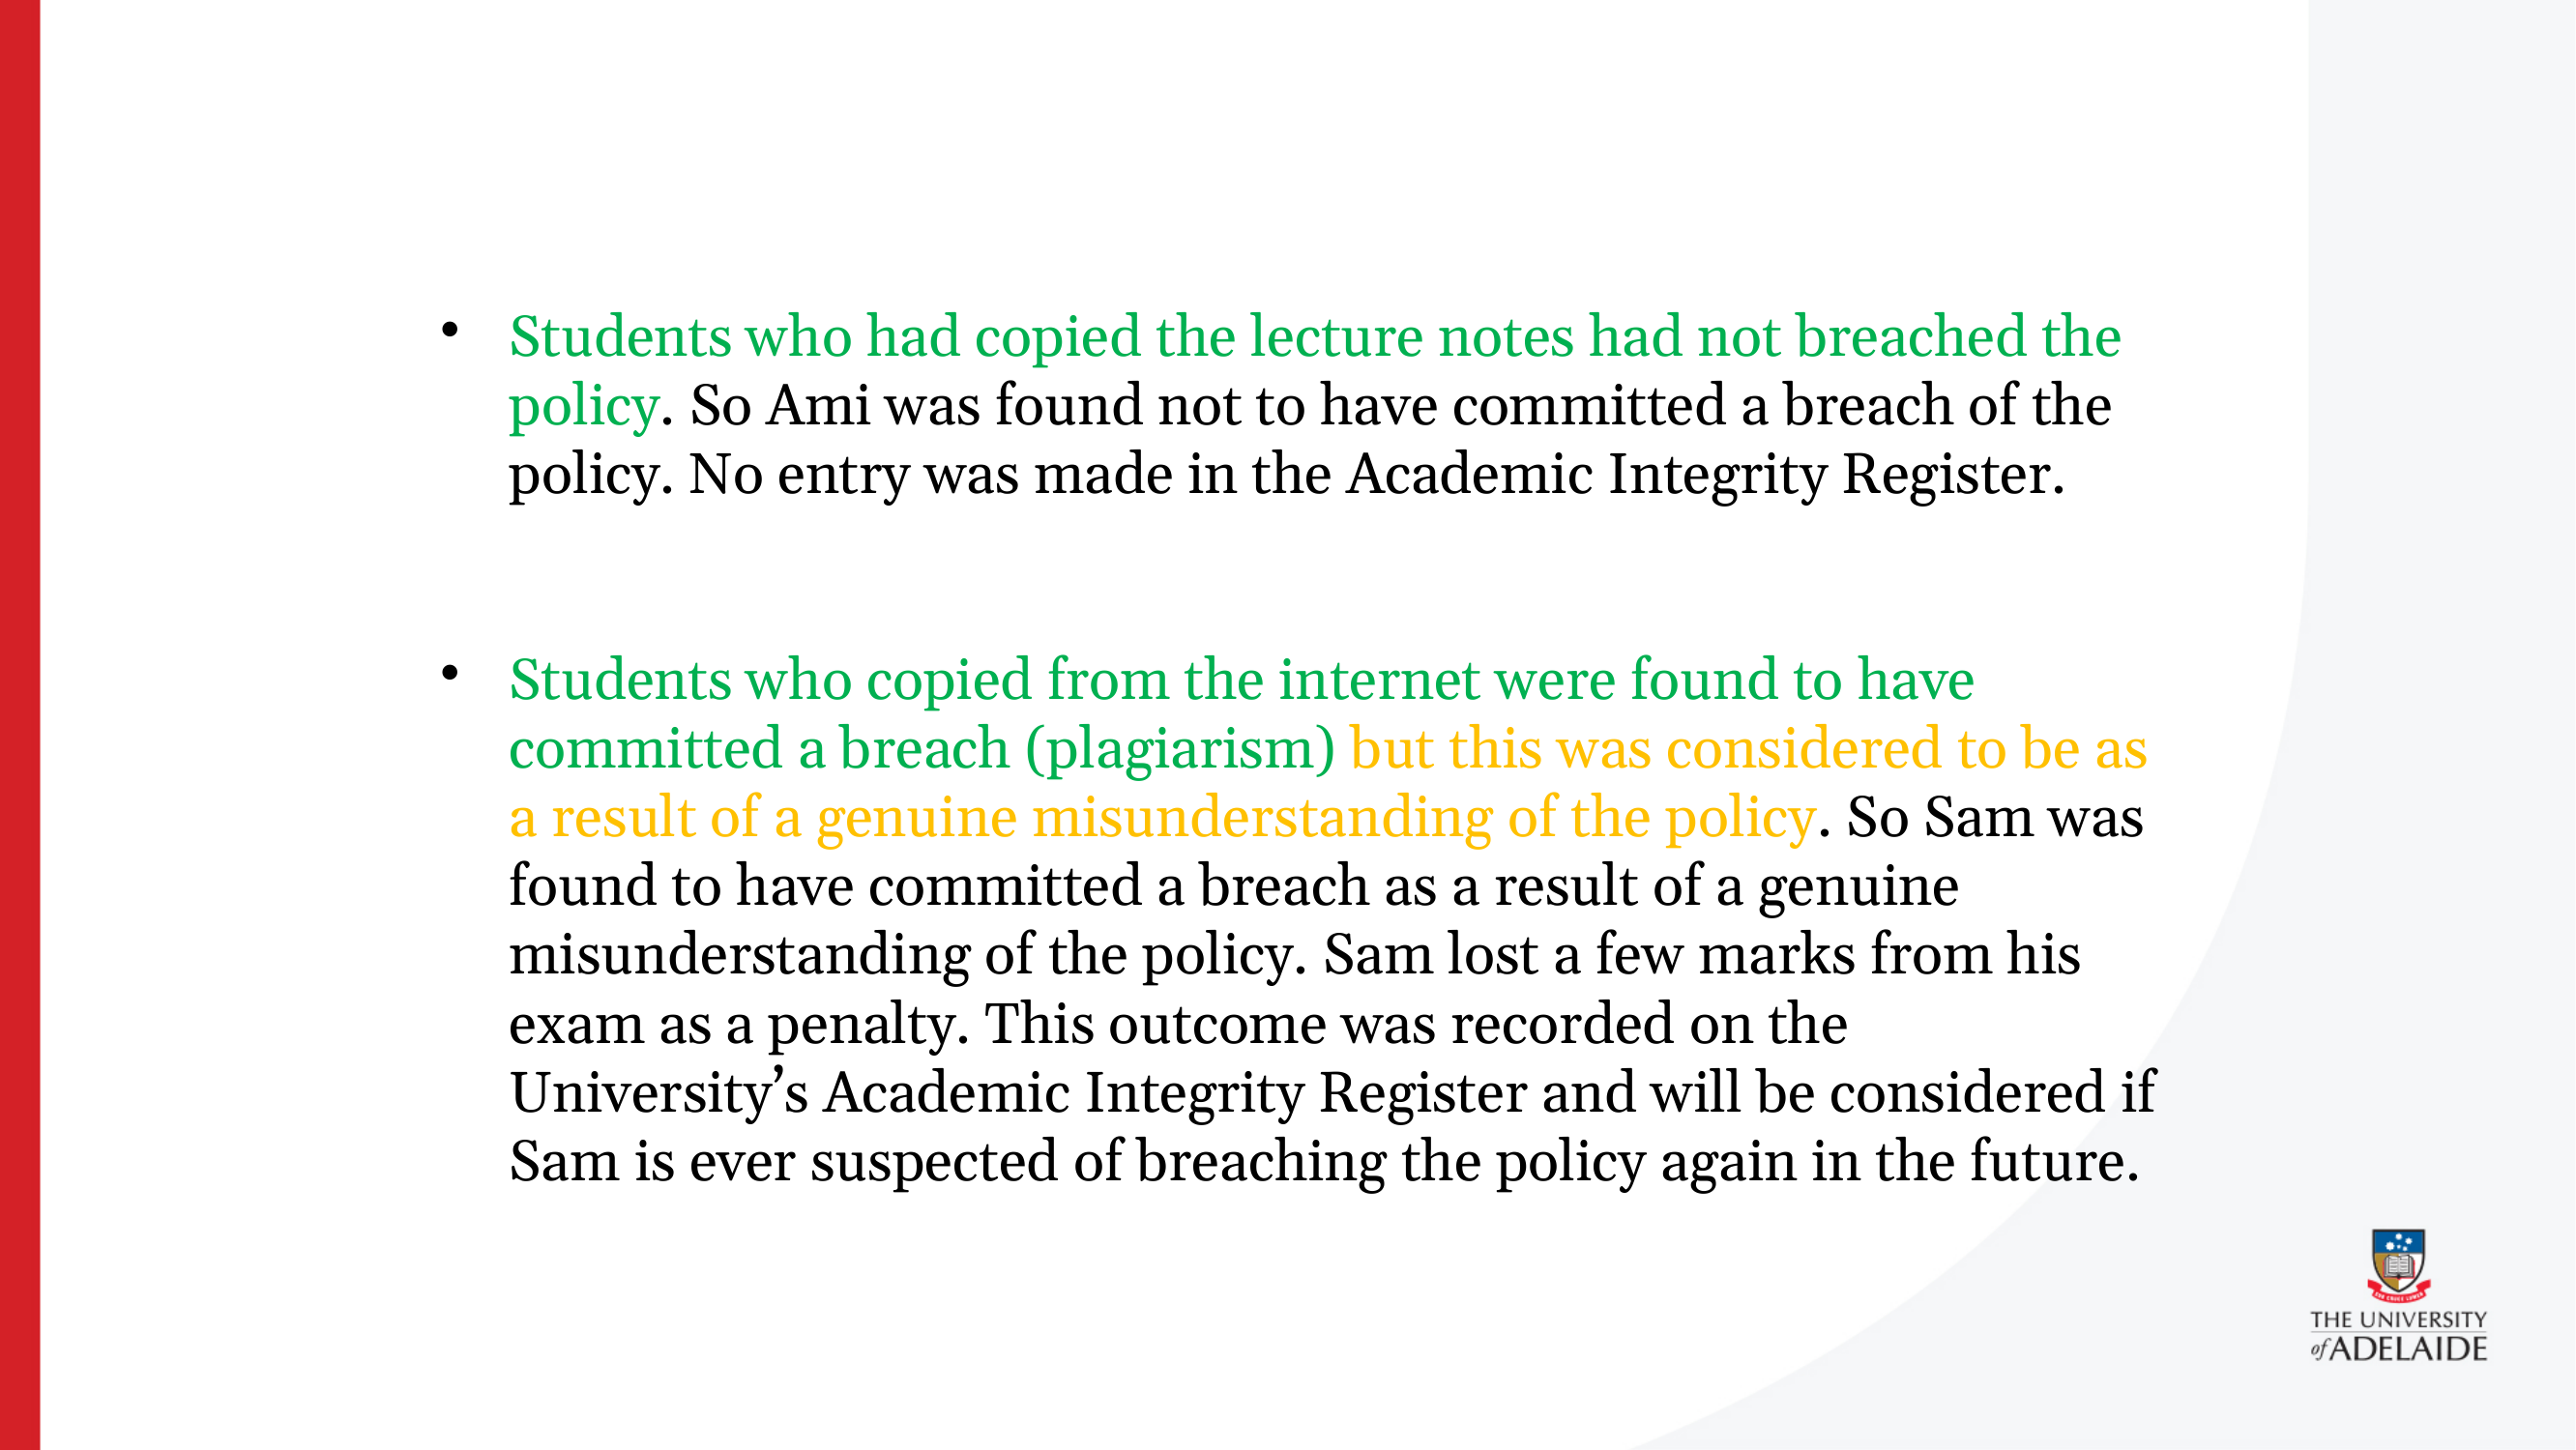

Students who had copied the lecture notes had not breached the policy. So Ami was found not to have committed a breach of the policy. No entry was made in the Academic Integrity Register.

Students who copied from the internet were found to have committed a breach (plagiarism) but this was considered to be as a result of a genuine misunderstanding of the policy. So Sam was found to have committed a breach as a result of a genuine misunderstanding of the policy. Sam lost a few marks from his exam as a penalty. This outcome was recorded on the University’s Academic Integrity Register and will be considered if Sam is ever suspected of breaching the policy again in the future.